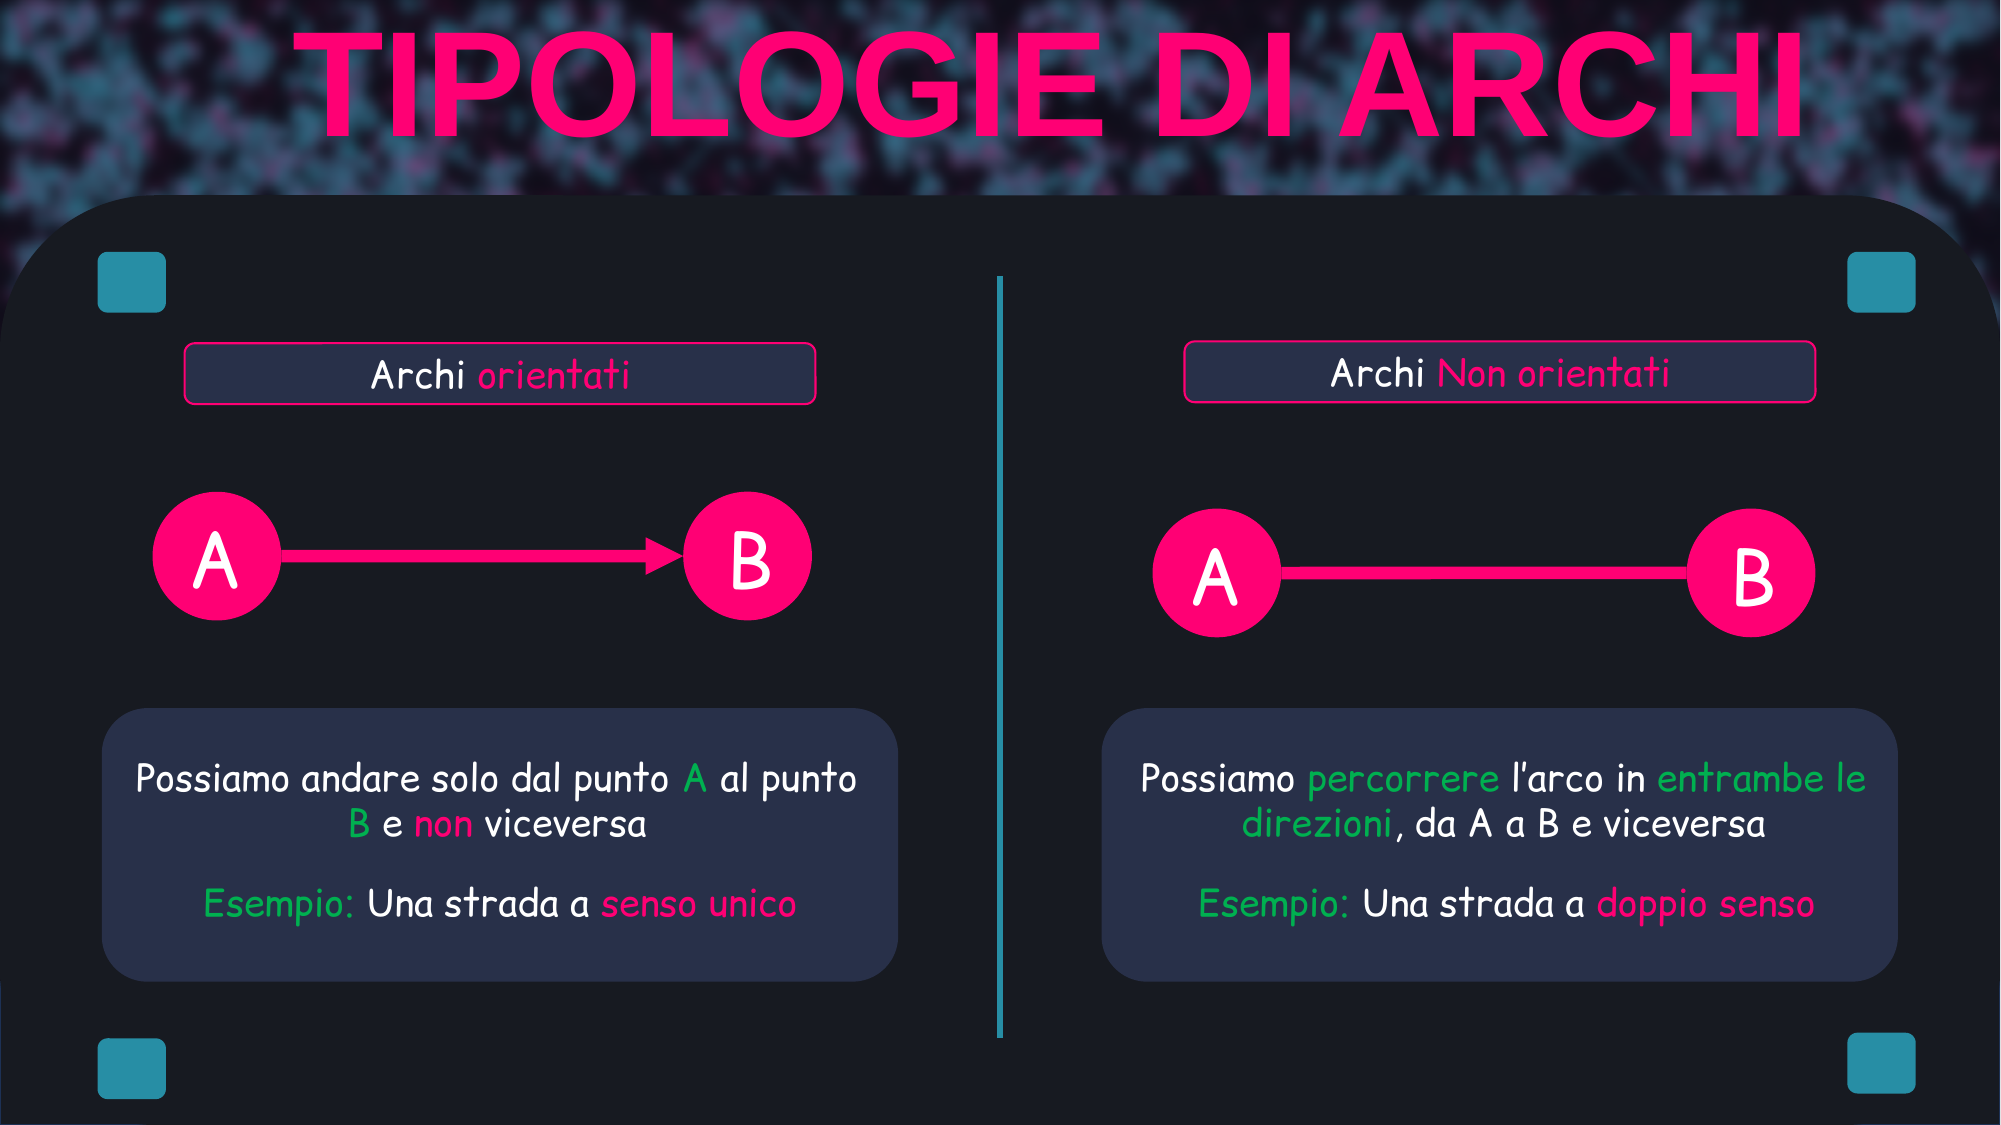

TIPOLOGIE DI ARCHI

Archi Non orientati

Archi orientati

A
B

A
B

Possiamo andare solo dal punto A al punto B e non viceversa
Possiamo percorrere l’arco in entrambe le direzioni, da A a B e viceversa
Esempio: Una strada a senso unico
Esempio: Una strada a doppio senso